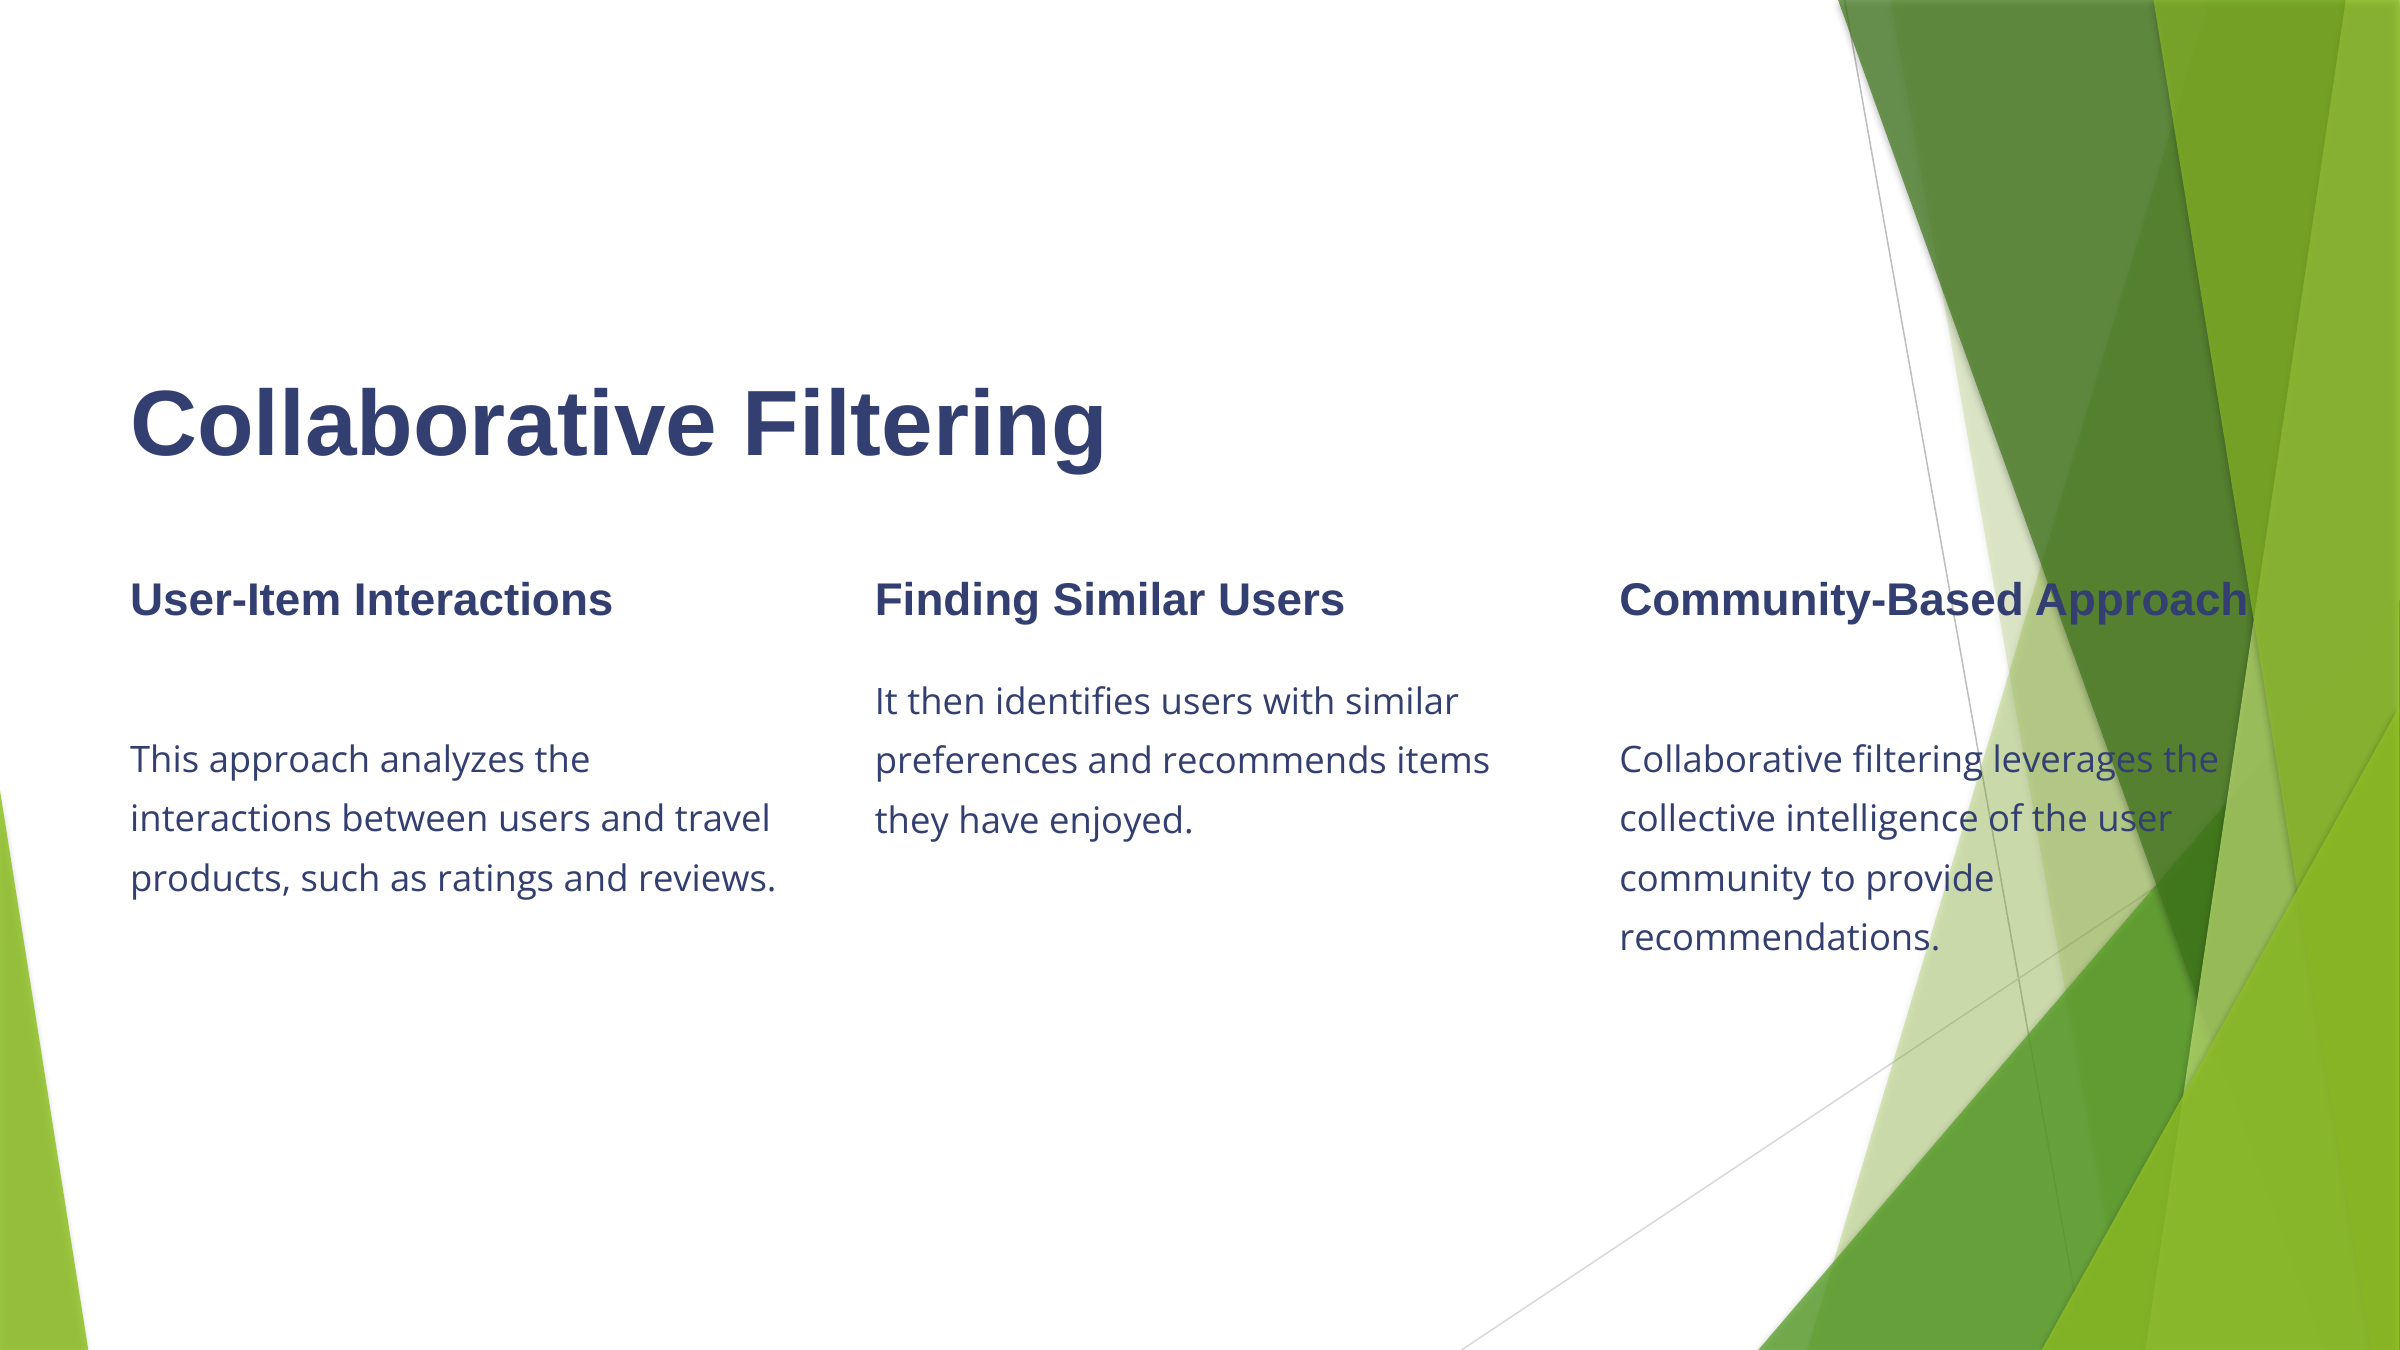

Collaborative Filtering
User-Item Interactions
Finding Similar Users
Community-Based Approach
It then identifies users with similar preferences and recommends items they have enjoyed.
This approach analyzes the interactions between users and travel products, such as ratings and reviews.
Collaborative filtering leverages the collective intelligence of the user community to provide recommendations.